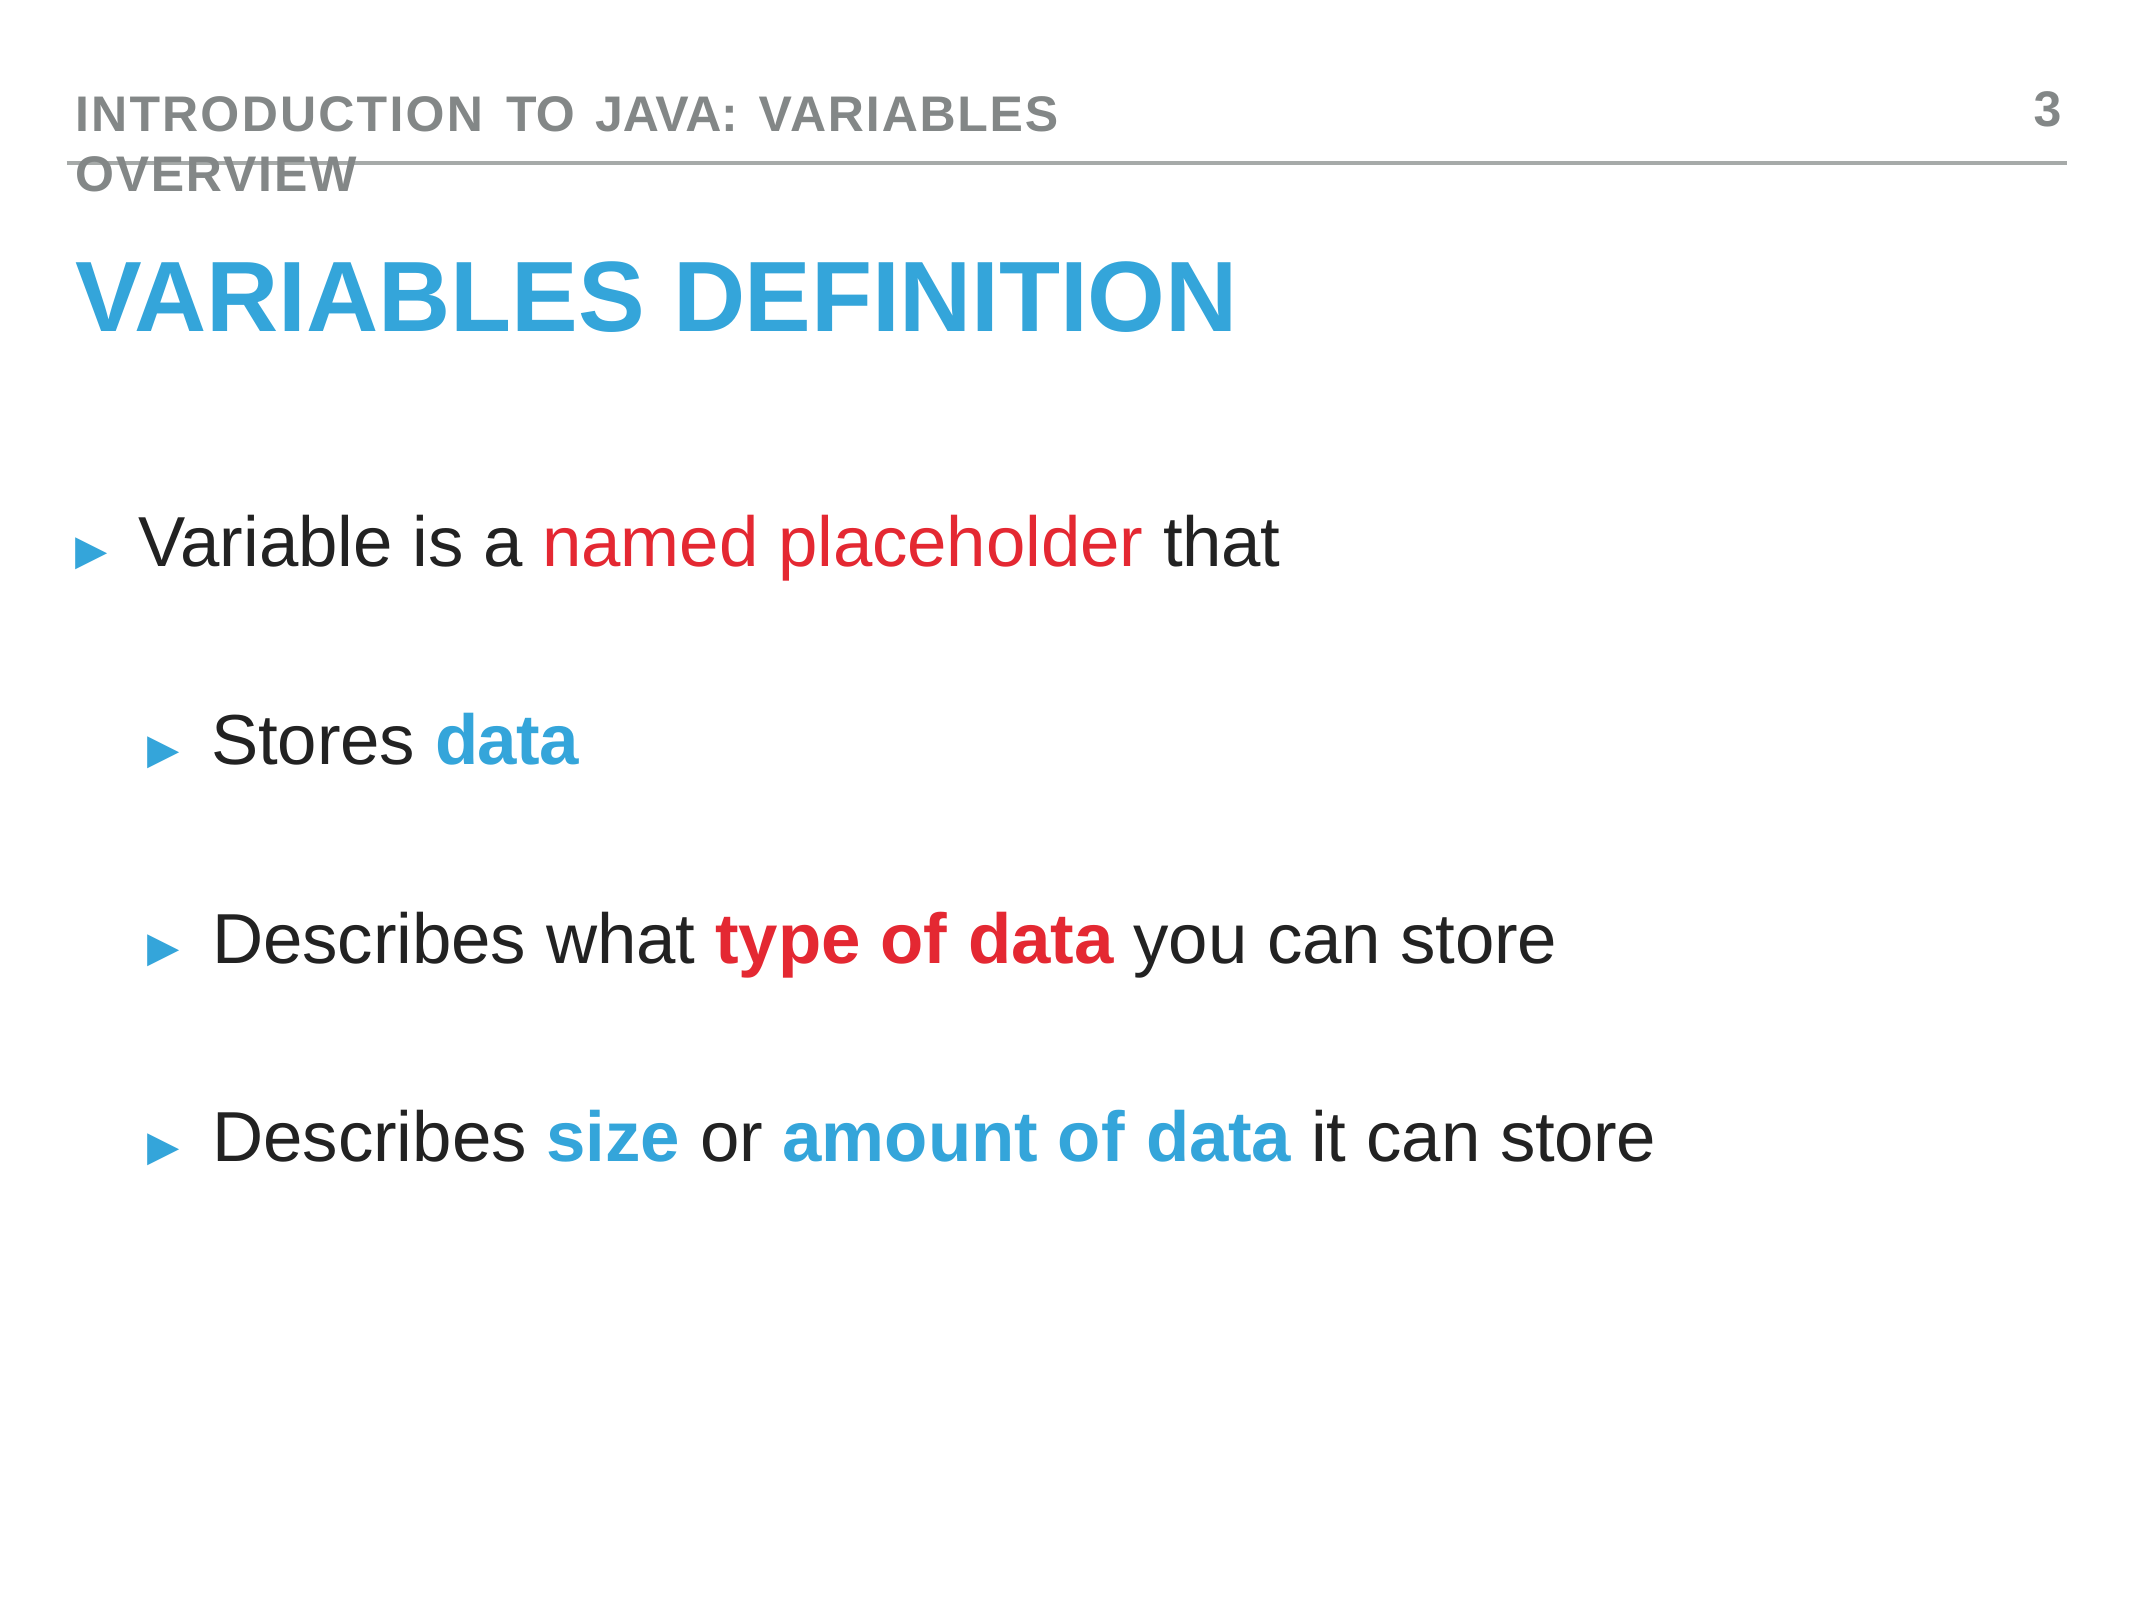

3
INTRODUCTION TO JAVA: VARIABLES OVERVIEW
# VARIABLES DEFINITION
▸ Variable is a named placeholder that
▸ Stores data
▸ Describes what type of data you can store
▸ Describes size or amount of data it can store